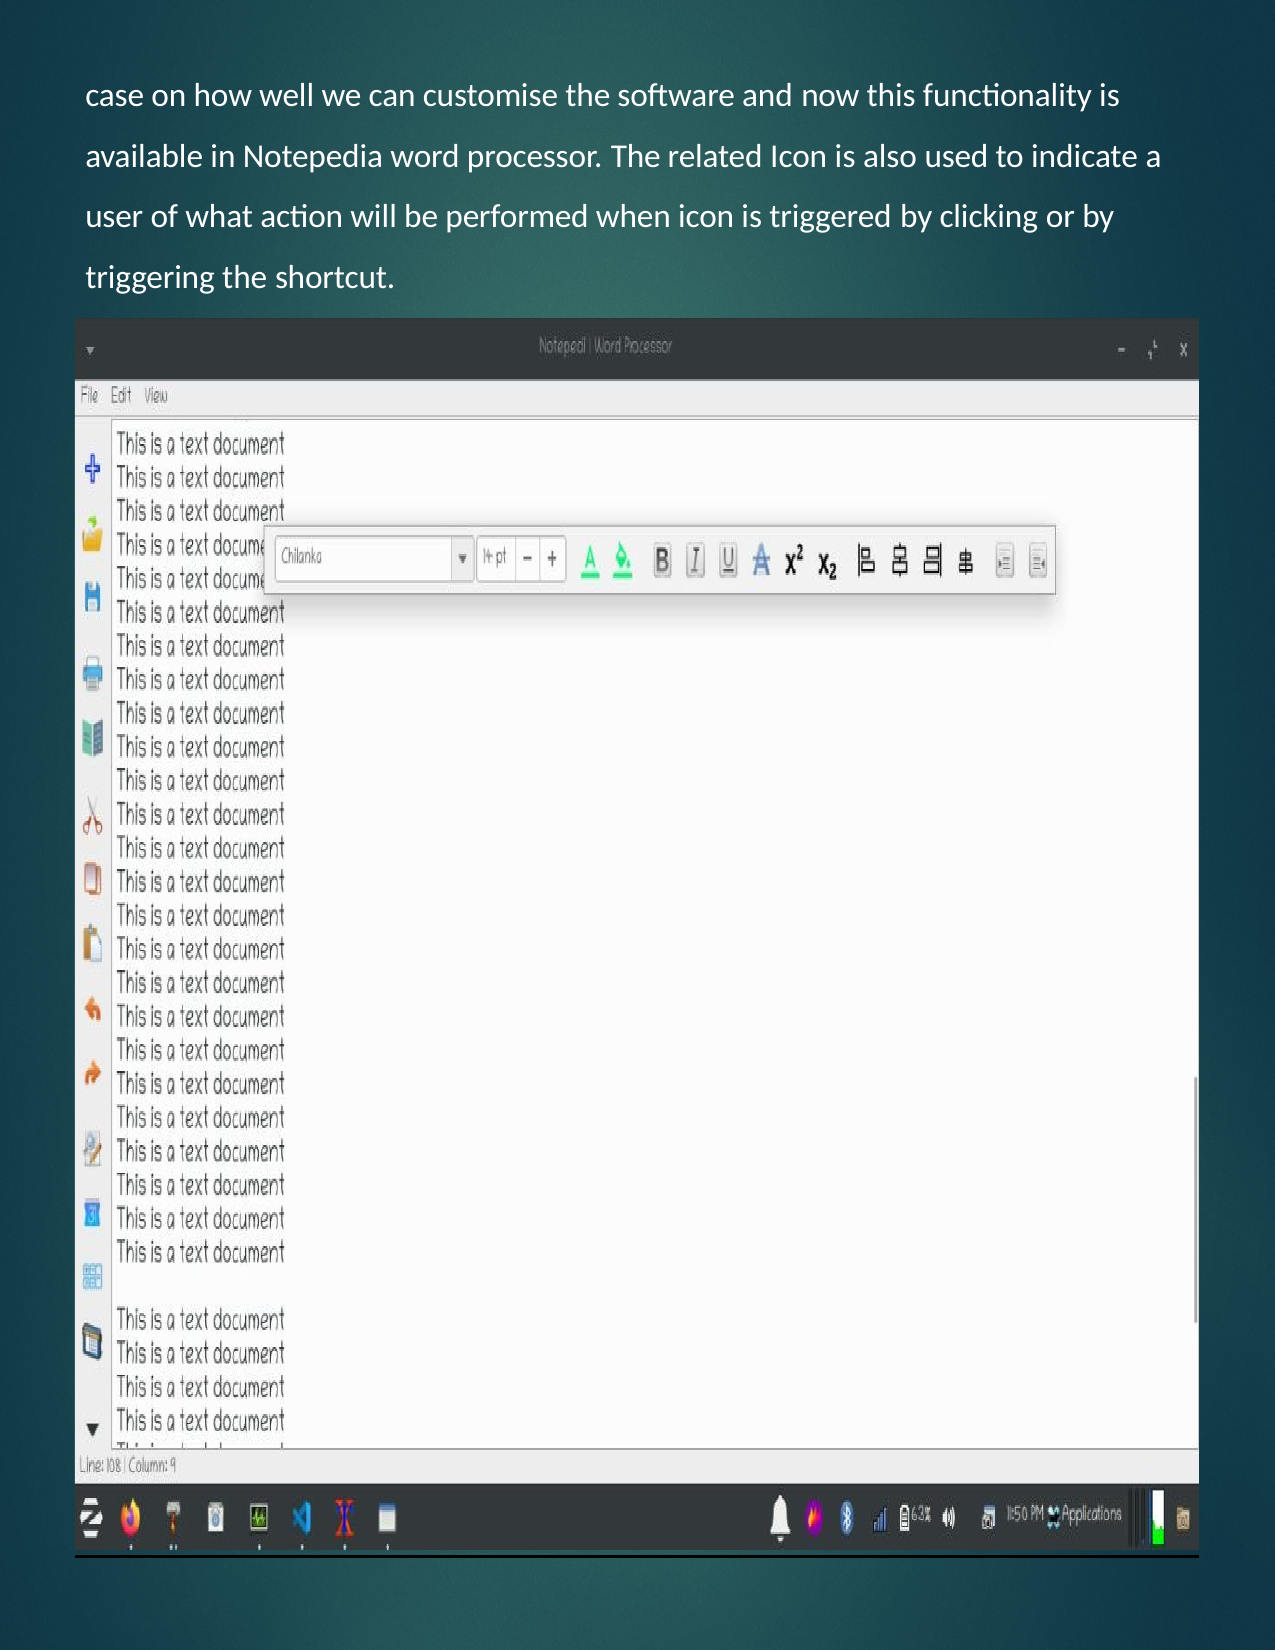

case on how well we can customise the software and now this functionality is  available in Notepedia word processor. The related Icon is also used to indicate a  user of what action will be performed when icon is triggered by clicking or by  triggering the shortcut.